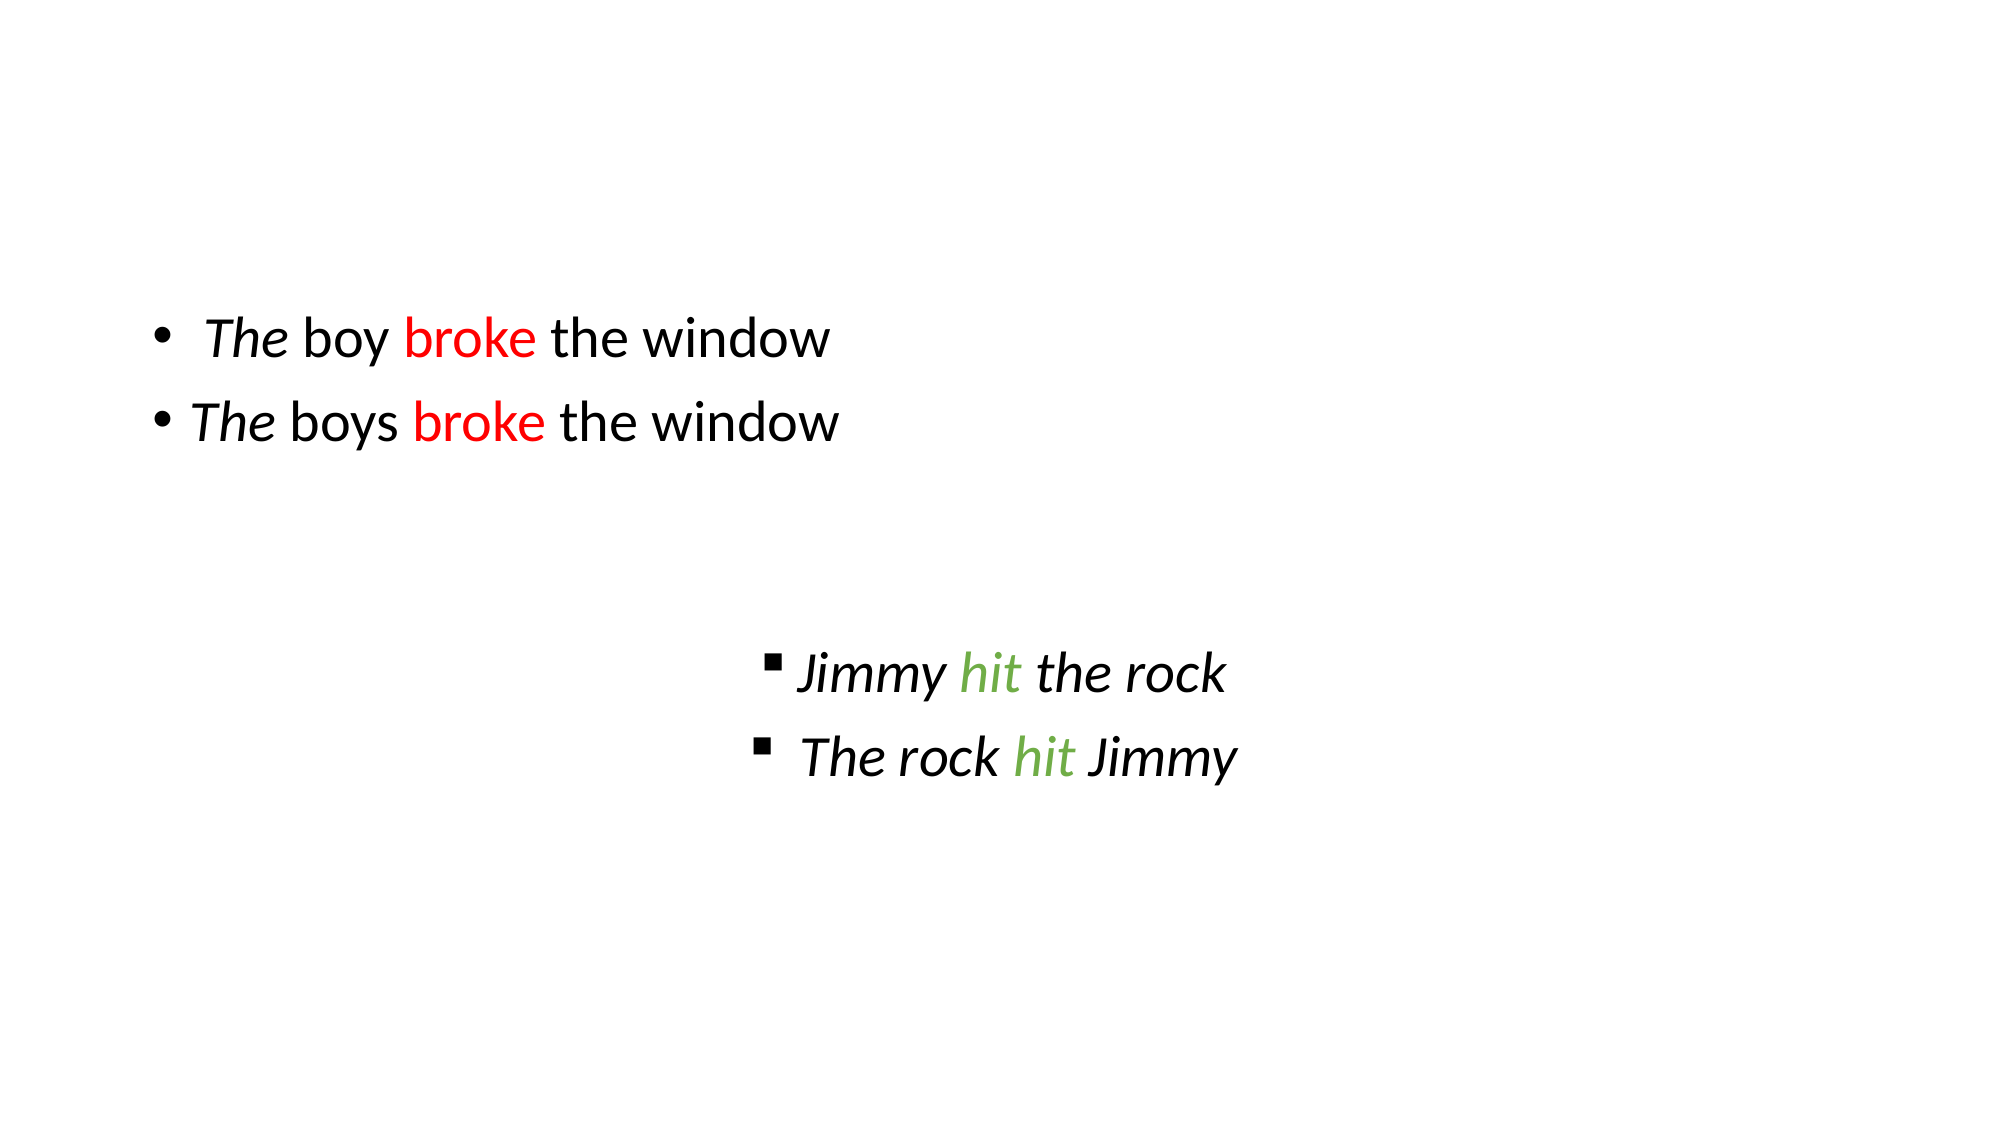

The boy broke the window
The boys broke the win­dow

Jimmy hit the rock
 The rock hit Jimmy